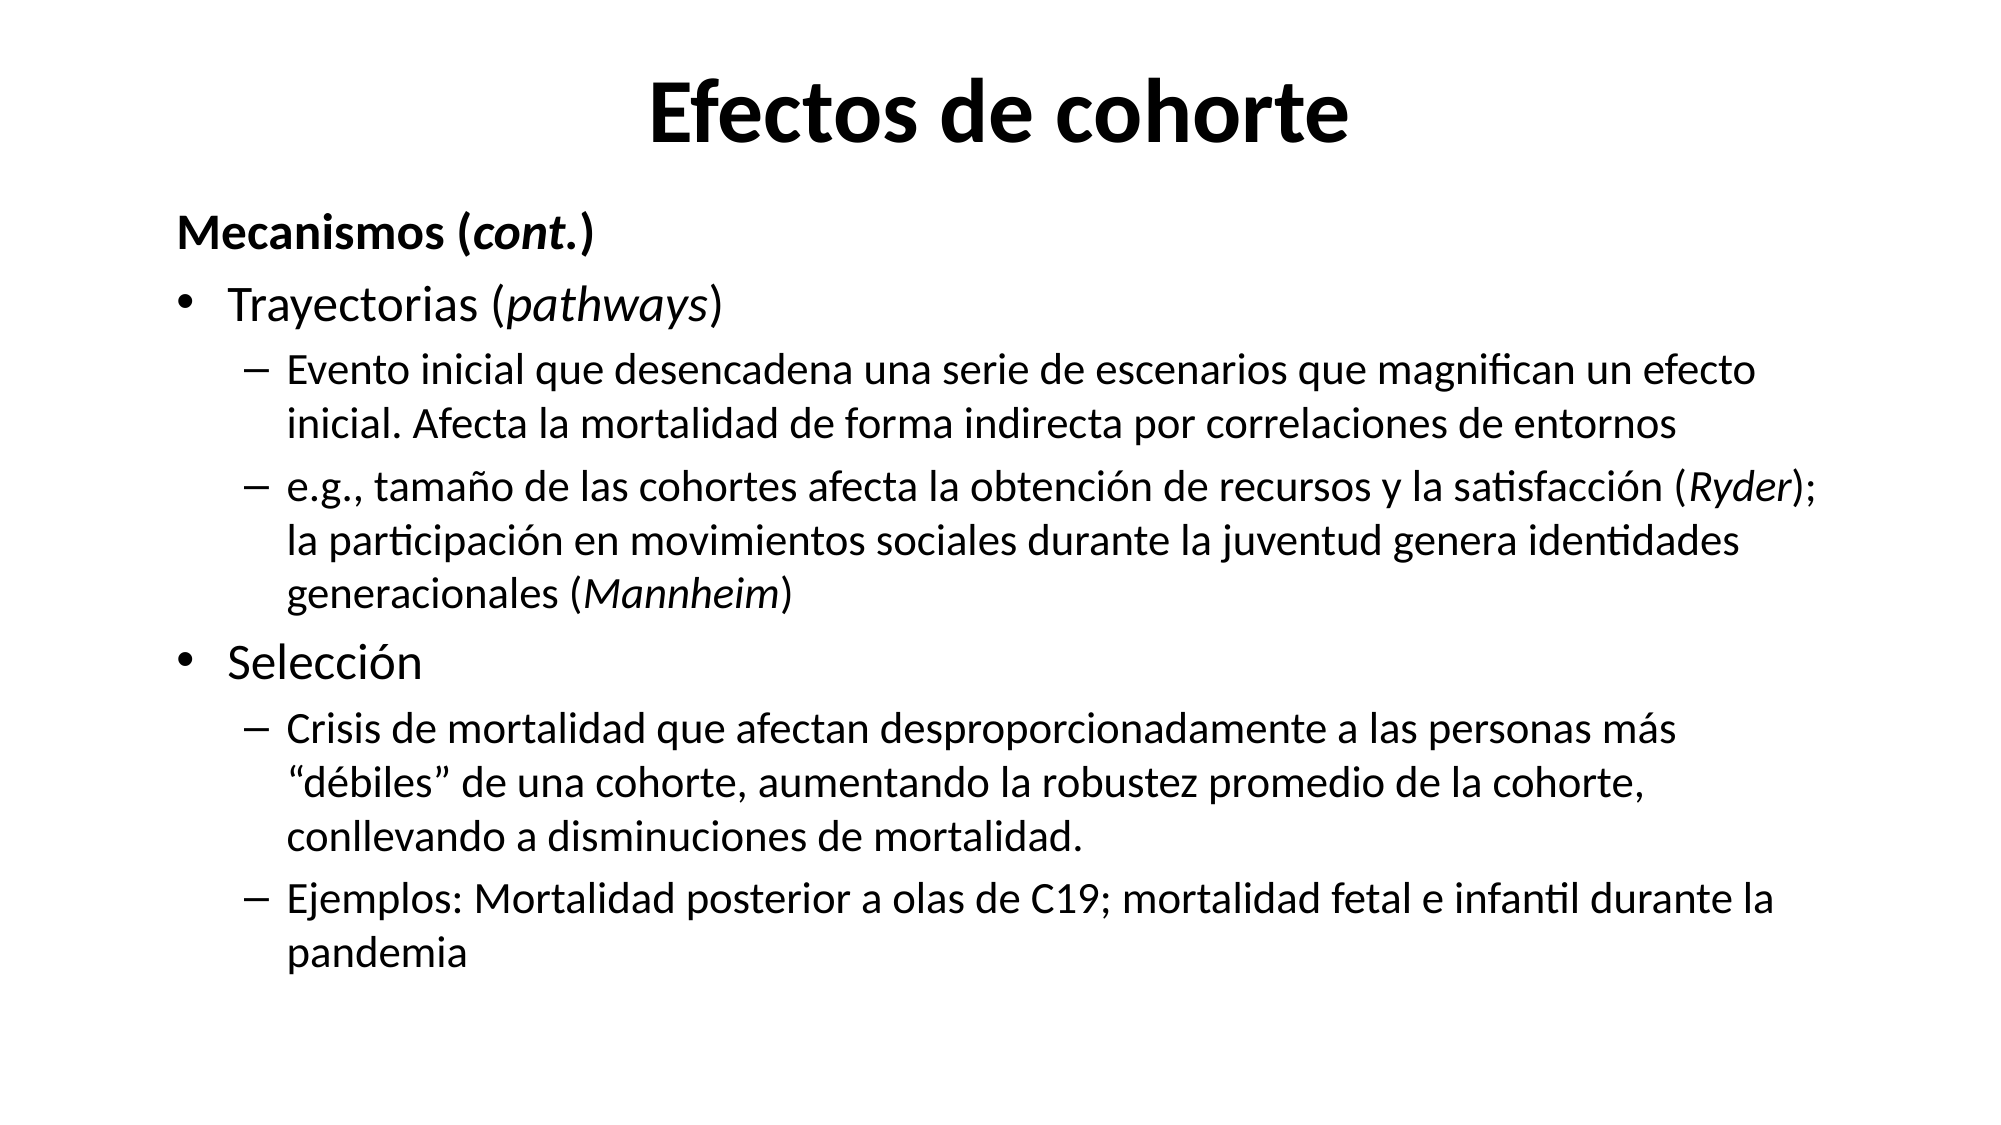

# Efectos de cohorte
Mecanismos (cont.)
Trayectorias (pathways)
Evento inicial que desencadena una serie de escenarios que magnifican un efecto inicial. Afecta la mortalidad de forma indirecta por correlaciones de entornos
e.g., tamaño de las cohortes afecta la obtención de recursos y la satisfacción (Ryder); la participación en movimientos sociales durante la juventud genera identidades generacionales (Mannheim)
Selección
Crisis de mortalidad que afectan desproporcionadamente a las personas más “débiles” de una cohorte, aumentando la robustez promedio de la cohorte, conllevando a disminuciones de mortalidad.
Ejemplos: Mortalidad posterior a olas de C19; mortalidad fetal e infantil durante la pandemia